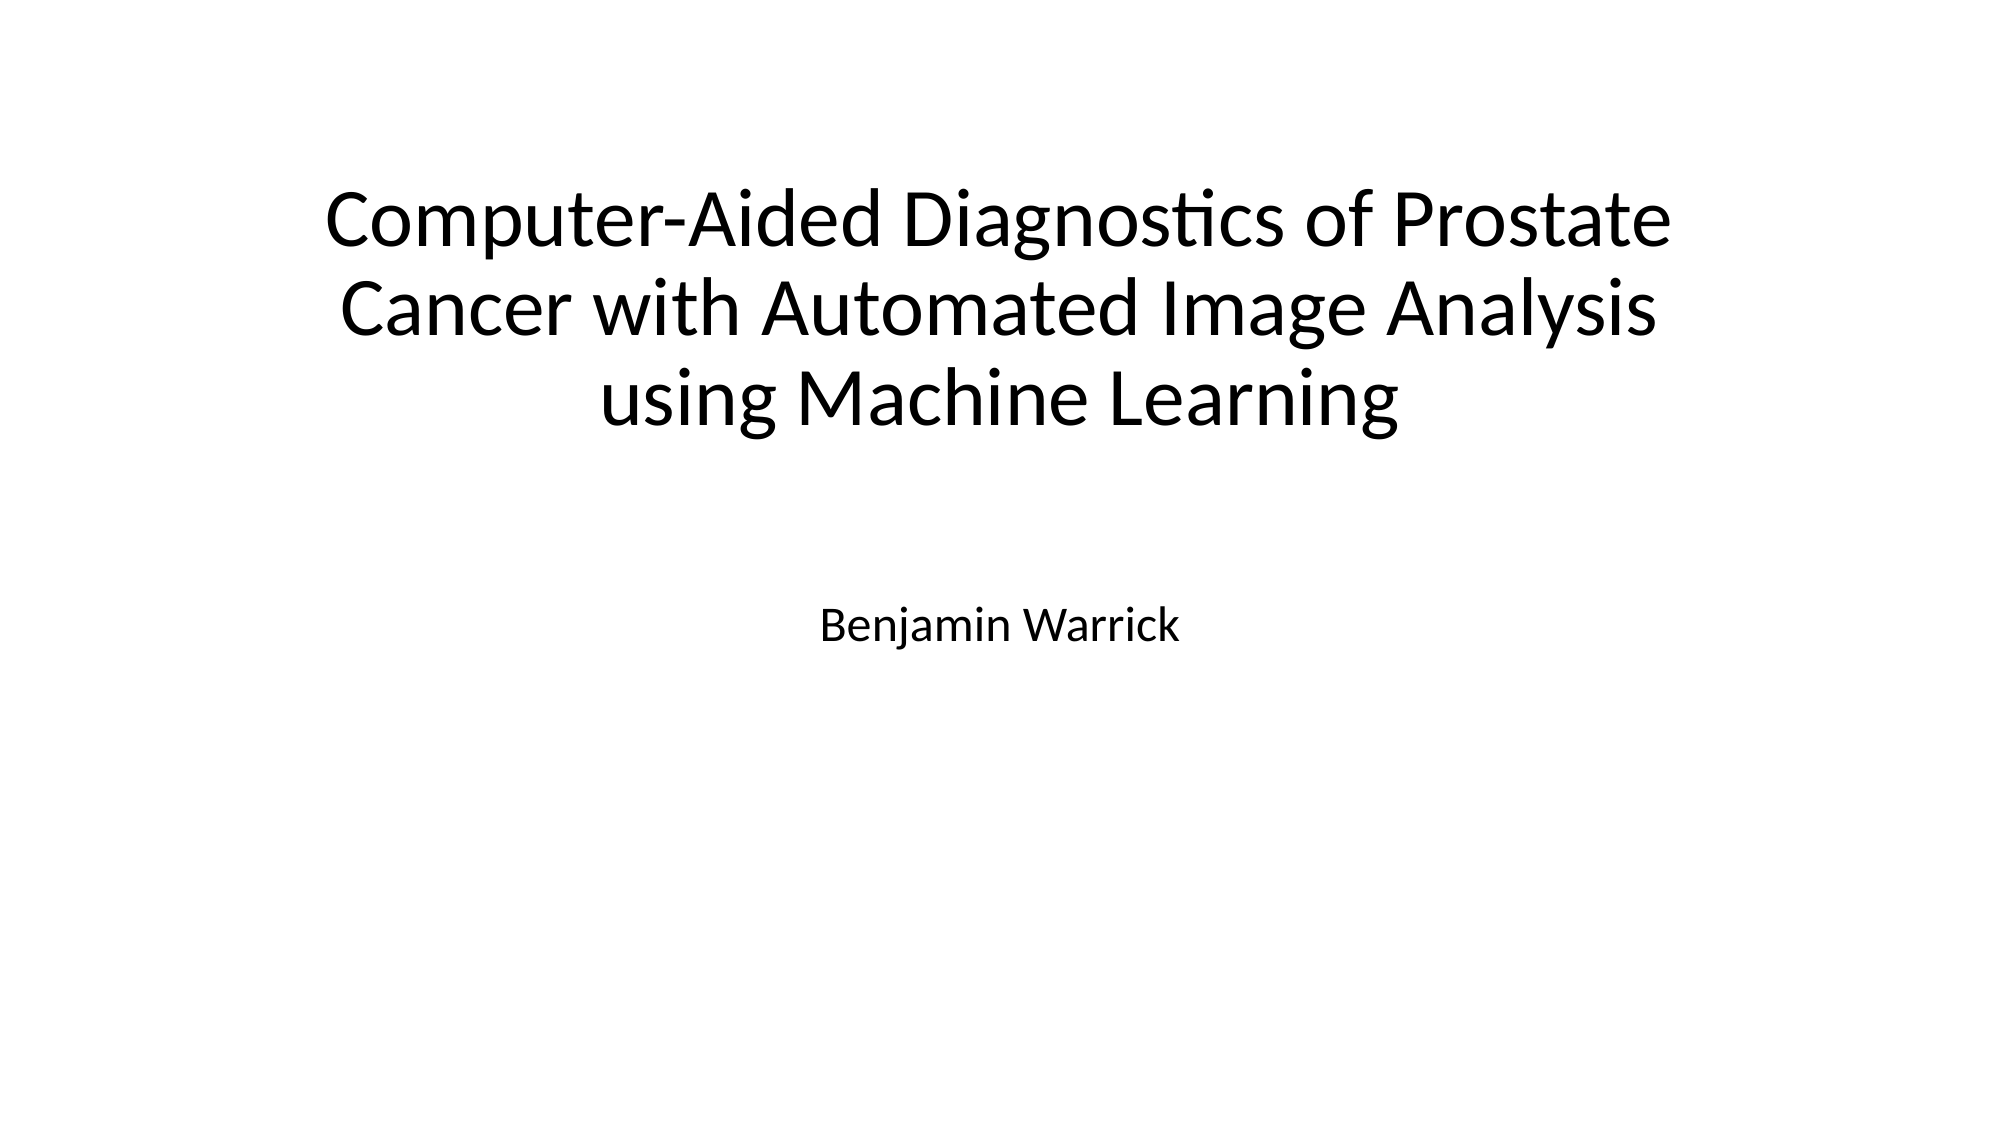

# Computer-Aided Diagnostics of Prostate Cancer with Automated Image Analysis using Machine Learning
Benjamin Warrick